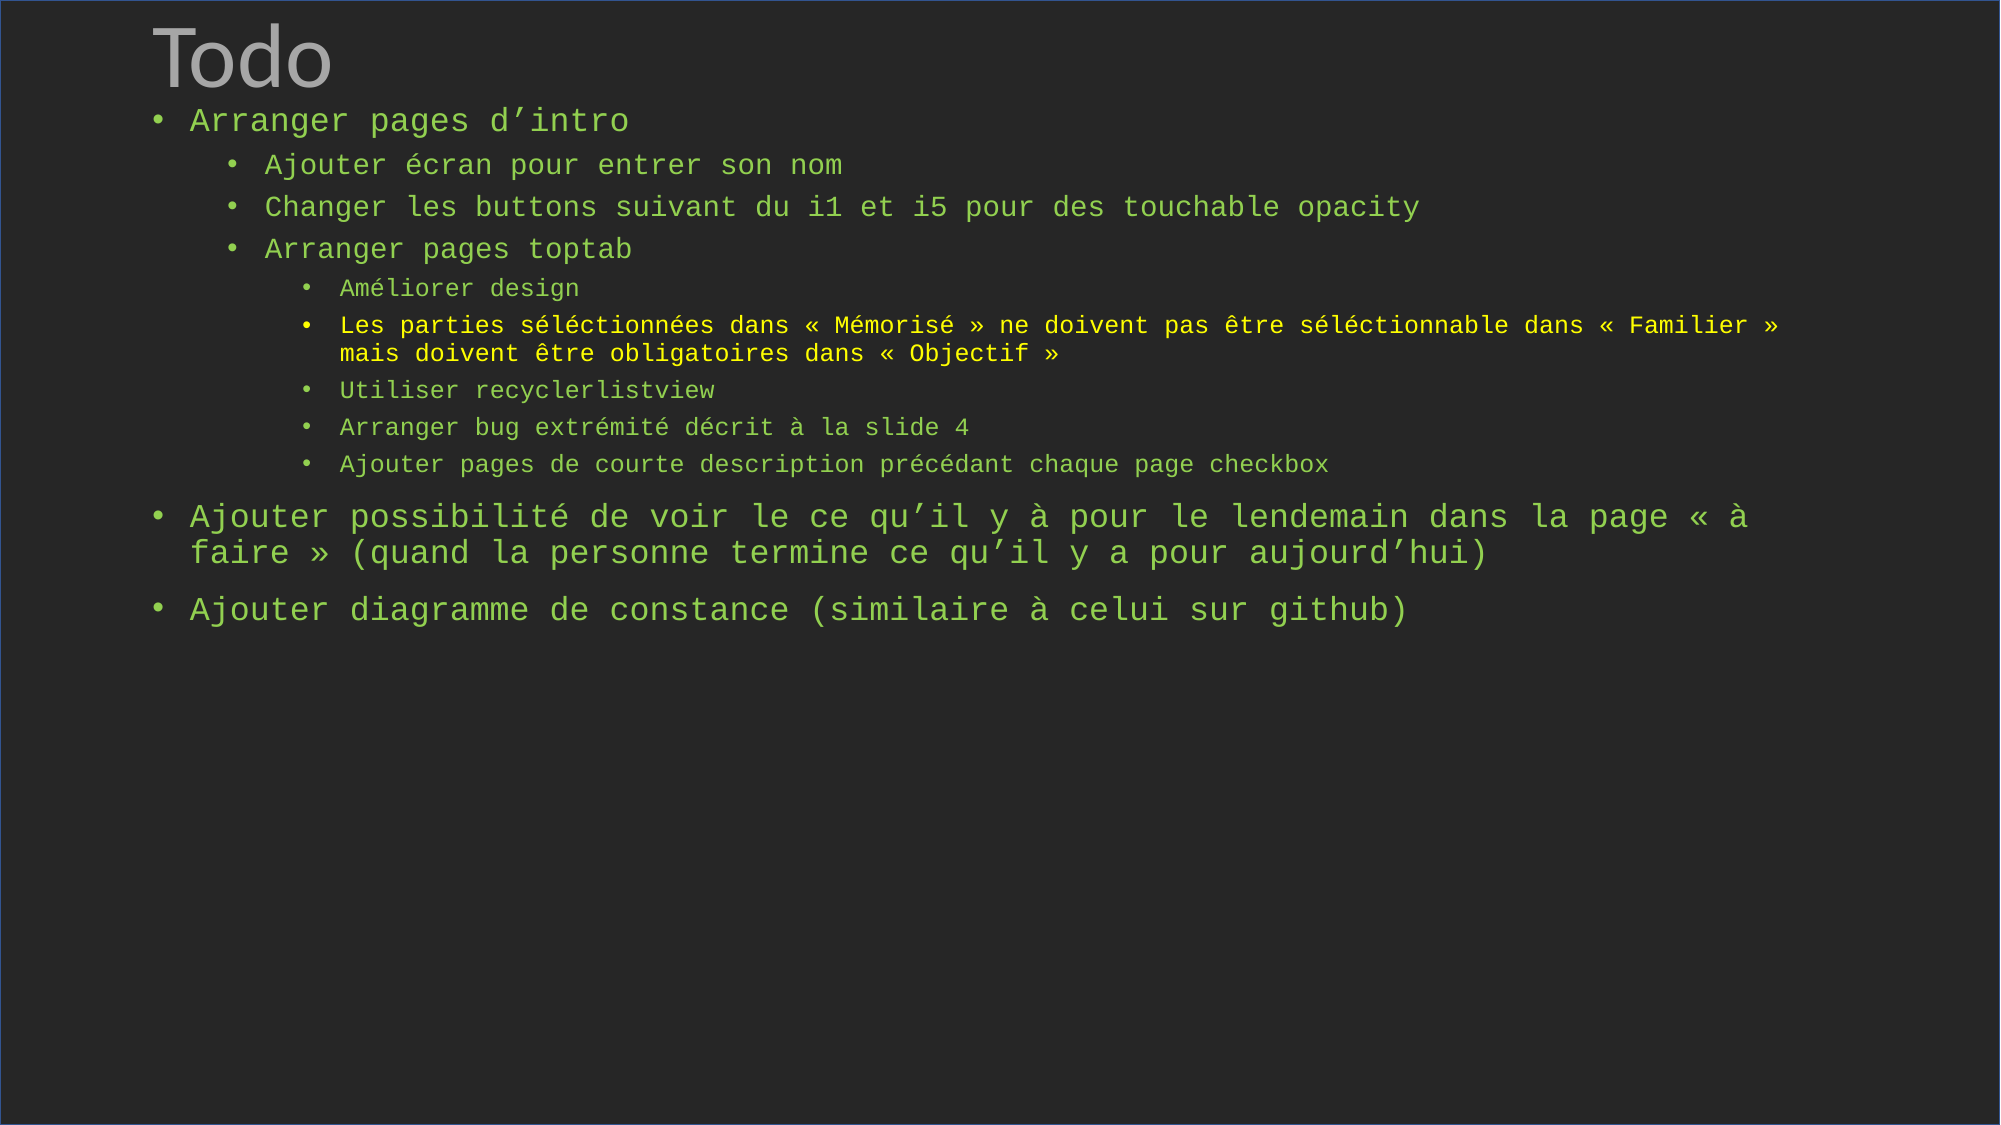

# Todo
Arranger pages d’intro
Ajouter écran pour entrer son nom
Changer les buttons suivant du i1 et i5 pour des touchable opacity
Arranger pages toptab
Améliorer design
Les parties séléctionnées dans « Mémorisé » ne doivent pas être séléctionnable dans « Familier » mais doivent être obligatoires dans « Objectif »
Utiliser recyclerlistview
Arranger bug extrémité décrit à la slide 4
Ajouter pages de courte description précédant chaque page checkbox
Ajouter possibilité de voir le ce qu’il y à pour le lendemain dans la page « à faire » (quand la personne termine ce qu’il y a pour aujourd’hui)
Ajouter diagramme de constance (similaire à celui sur github)